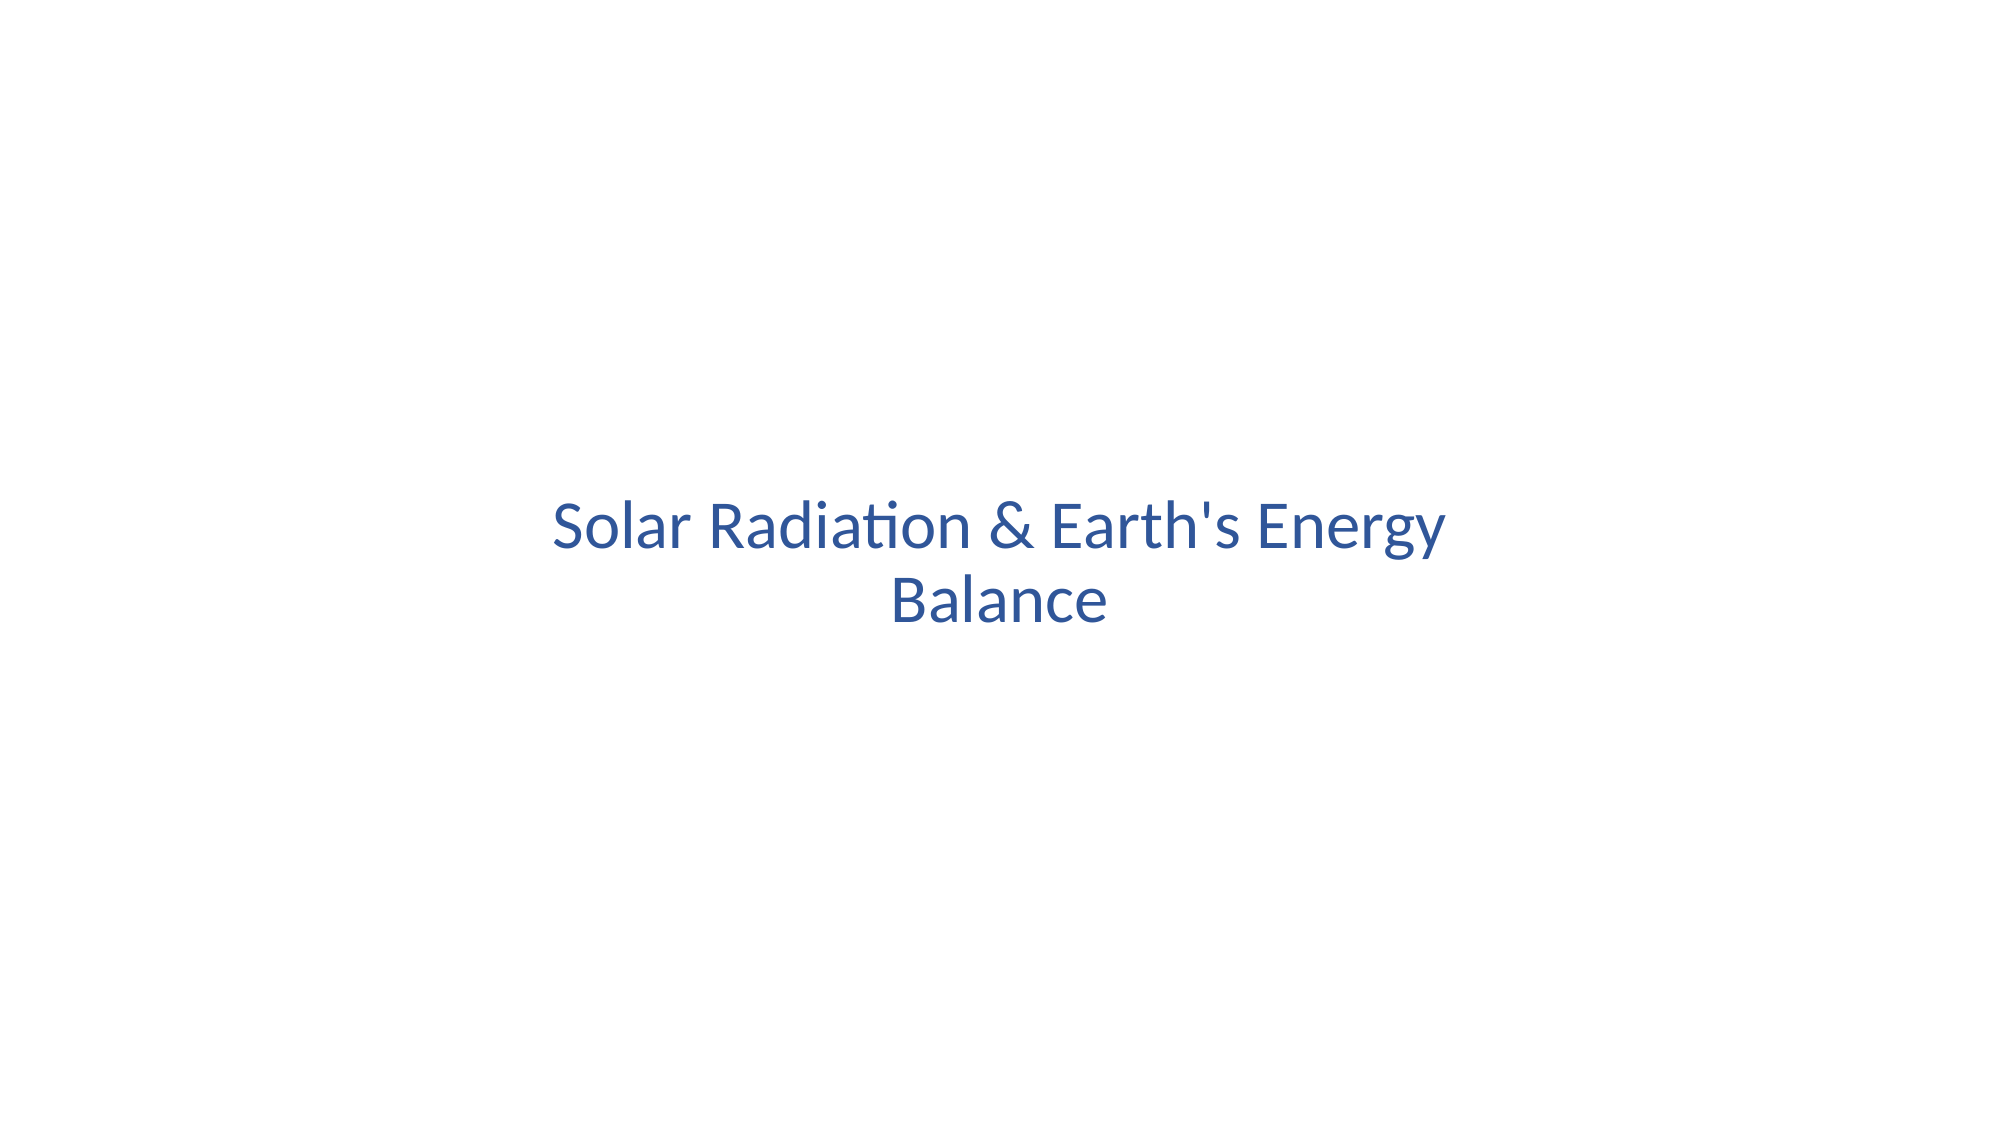

# Solar Radiation & Earth's Energy Balance